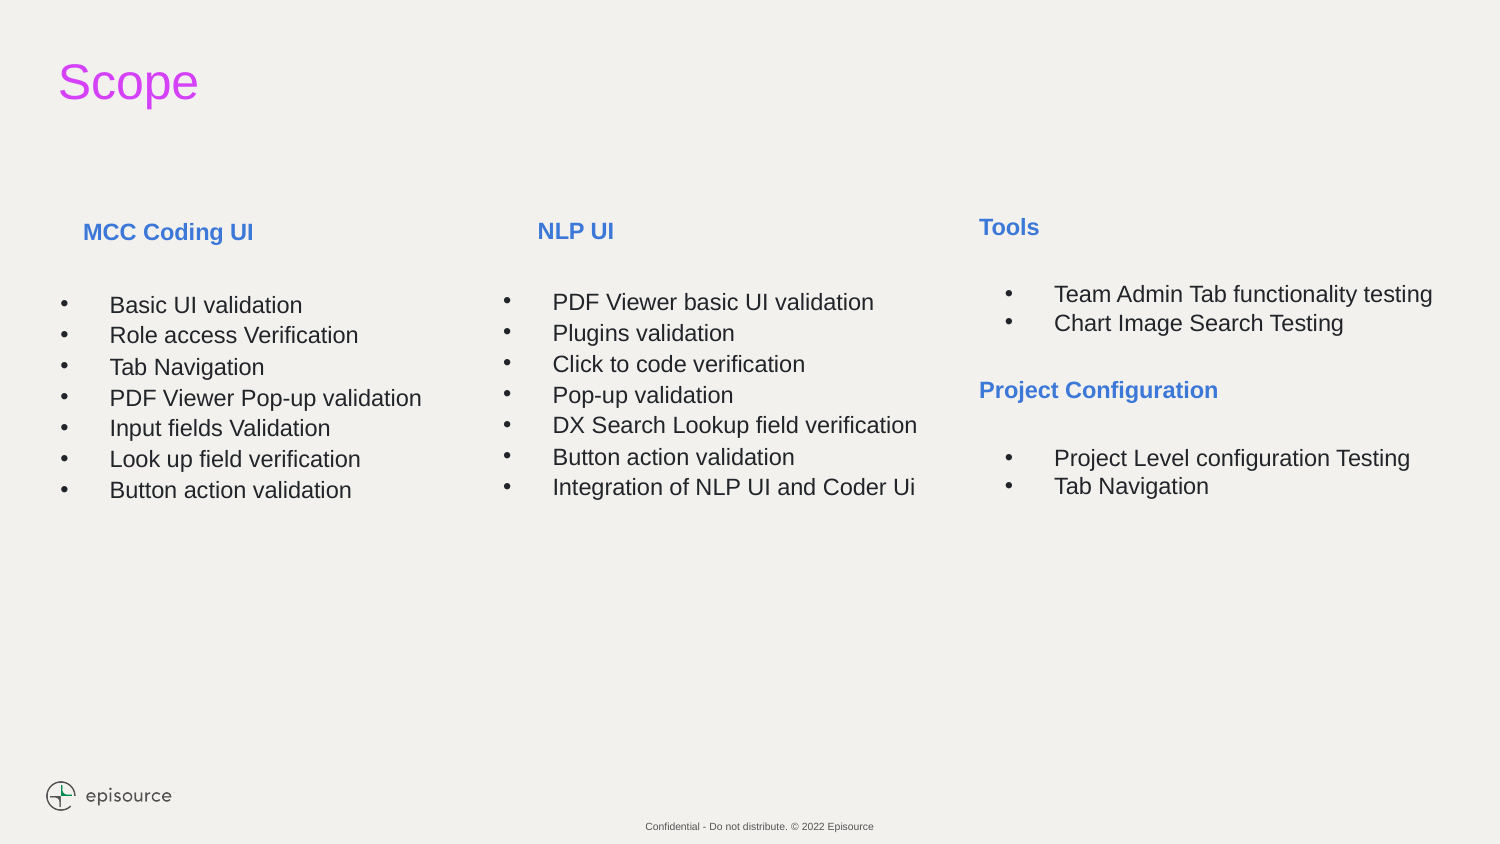

# Scope
       MCC Coding UI
Basic UI validation
Role access Verification
Tab Navigation
PDF Viewer Pop-up validation
Input fields Validation
Look up field verification
Button action validation
Tools
Team Admin Tab functionality testing
Chart Image Search Testing
Project Configuration
Project Level configuration Testing
Tab Navigation
         NLP UI
PDF Viewer basic UI validation
Plugins validation
Click to code verification
Pop-up validation
DX Search Lookup field verification
Button action validation
Integration of NLP UI and Coder Ui